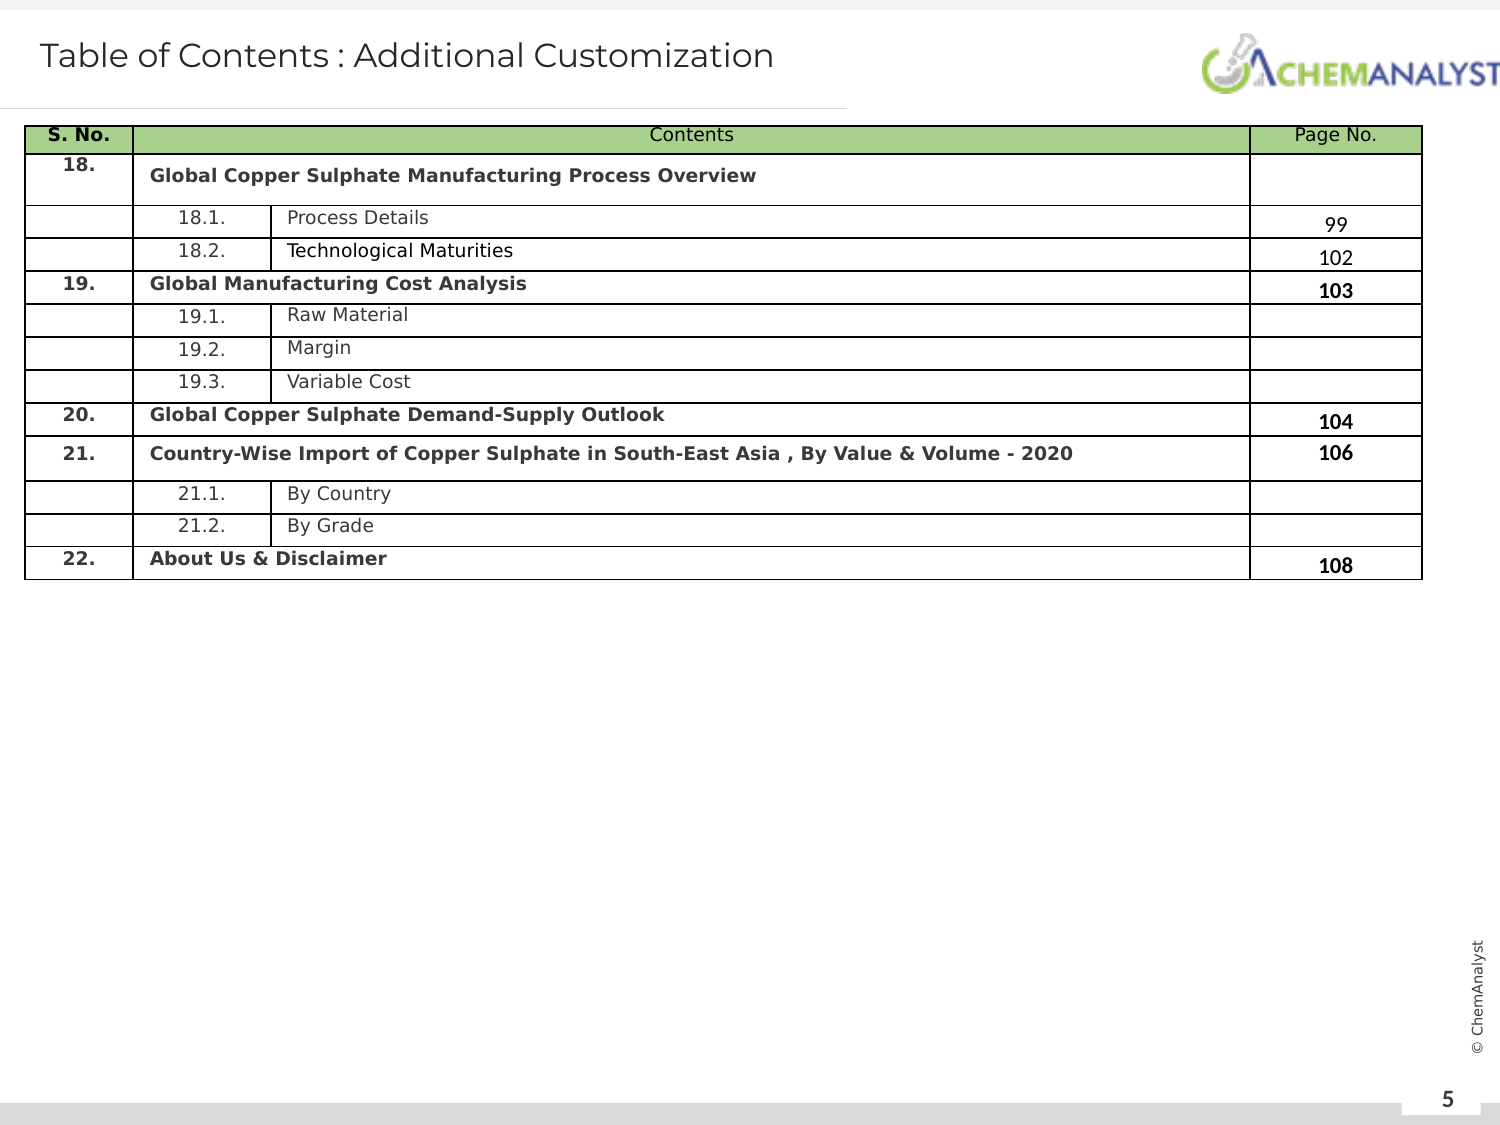

Table of Contents : Additional Customization
| S. No. | Contents |  | Page No. |
| --- | --- | --- | --- |
| 18. | Global Copper Sulphate Manufacturing Process Overview |  |  |
|  | 18.1. | Process Details | 99 |
|  | 18.2. | Technological Maturities | 102 |
| 19. | Global Manufacturing Cost Analysis |  | 103 |
|  | 19.1. | Raw Material |  |
|  | 19.2. | Margin |  |
|  | 19.3. | Variable Cost |  |
| 20. | Global Copper Sulphate Demand-Supply Outlook |  | 104 |
| 21. | Country-Wise Import of Copper Sulphate in South-East Asia , By Value & Volume - 2020 |  | 106 |
|  | 21.1. | By Country |  |
|  | 21.2. | By Grade |  |
| 22. | About Us & Disclaimer |  | 108 |